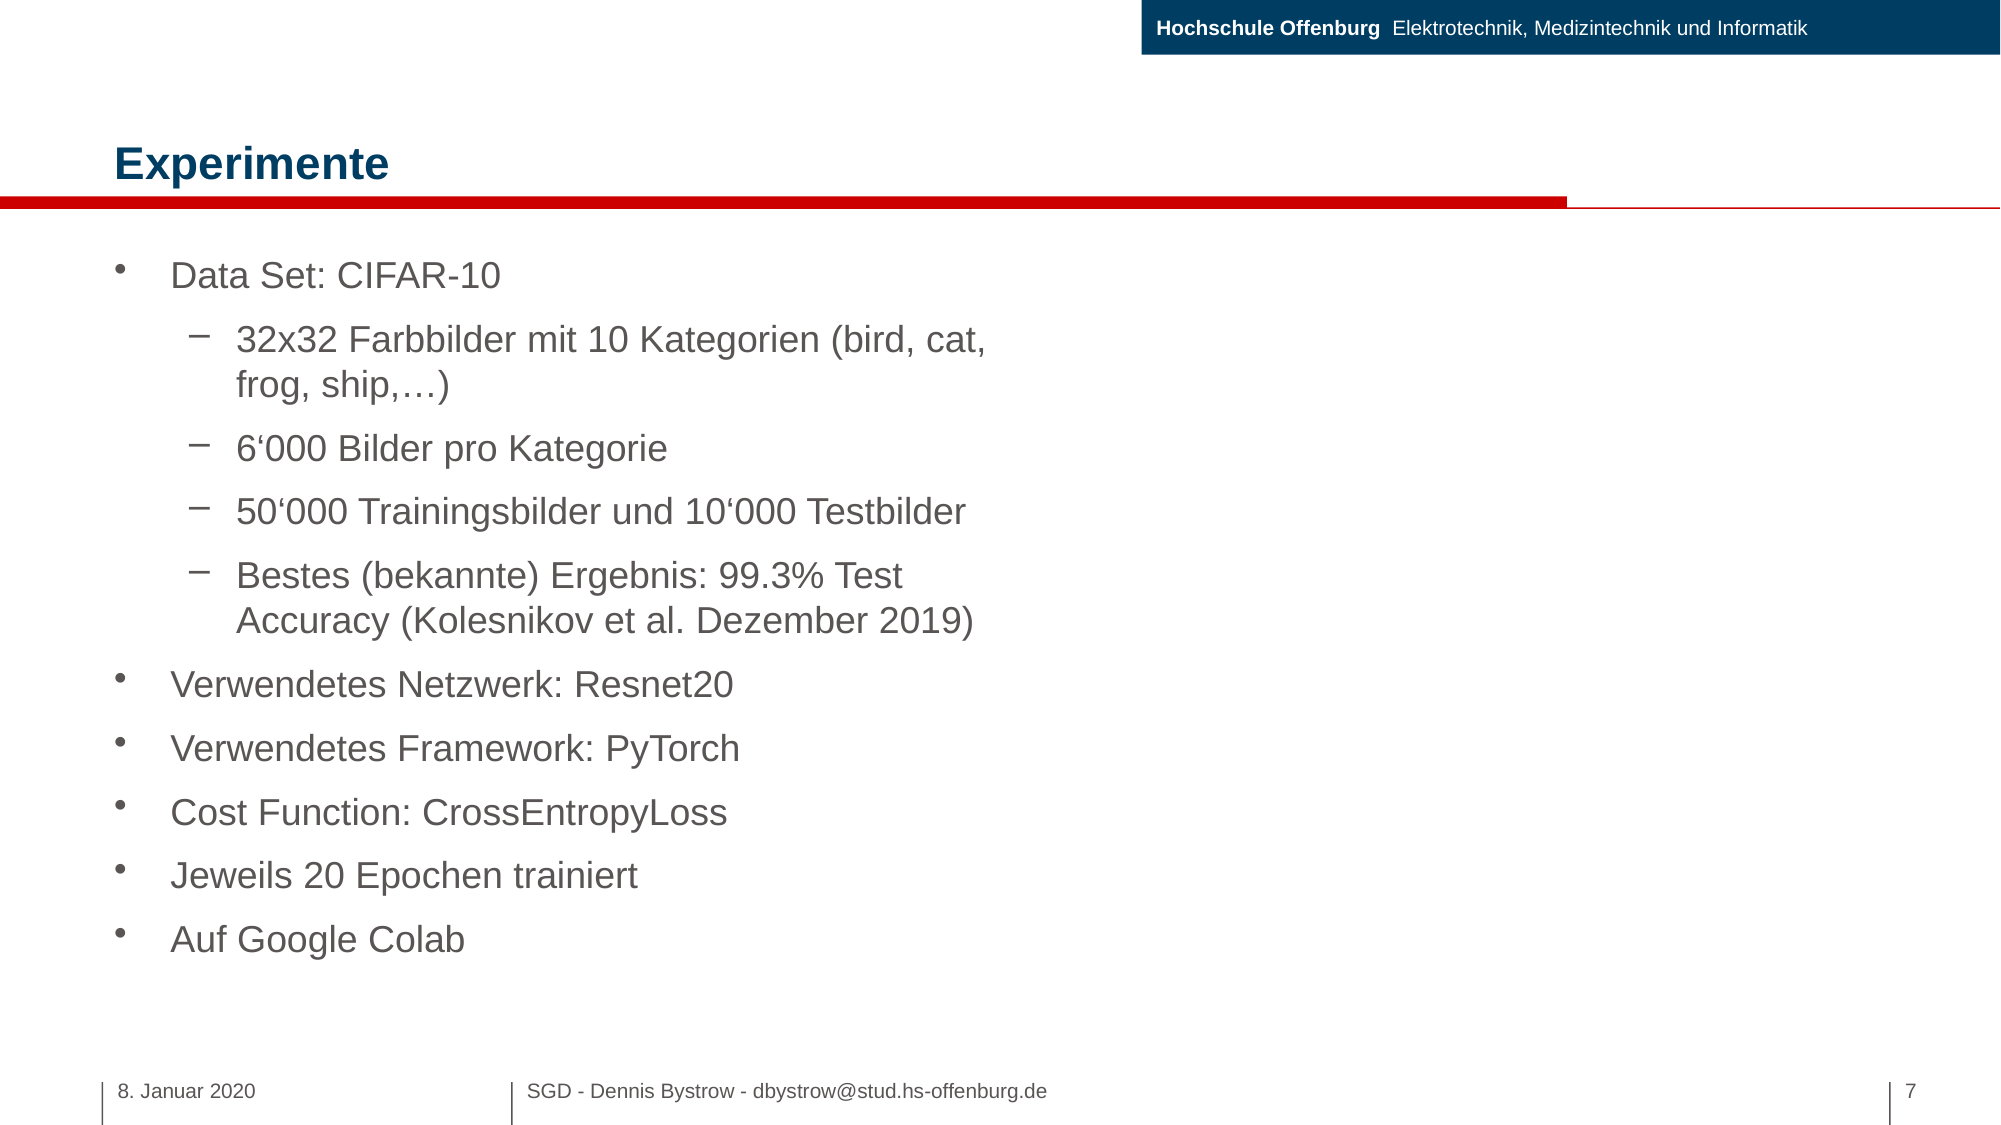

# Experimente
Data Set: CIFAR-10
32x32 Farbbilder mit 10 Kategorien (bird, cat, frog, ship,…)
6‘000 Bilder pro Kategorie
50‘000 Trainingsbilder und 10‘000 Testbilder
Bestes (bekannte) Ergebnis: 99.3% Test Accuracy (Kolesnikov et al. Dezember 2019)
Verwendetes Netzwerk: Resnet20
Verwendetes Framework: PyTorch
Cost Function: CrossEntropyLoss
Jeweils 20 Epochen trainiert
Auf Google Colab

8. Januar 2020
SGD - Dennis Bystrow - dbystrow@stud.hs-offenburg.de
7